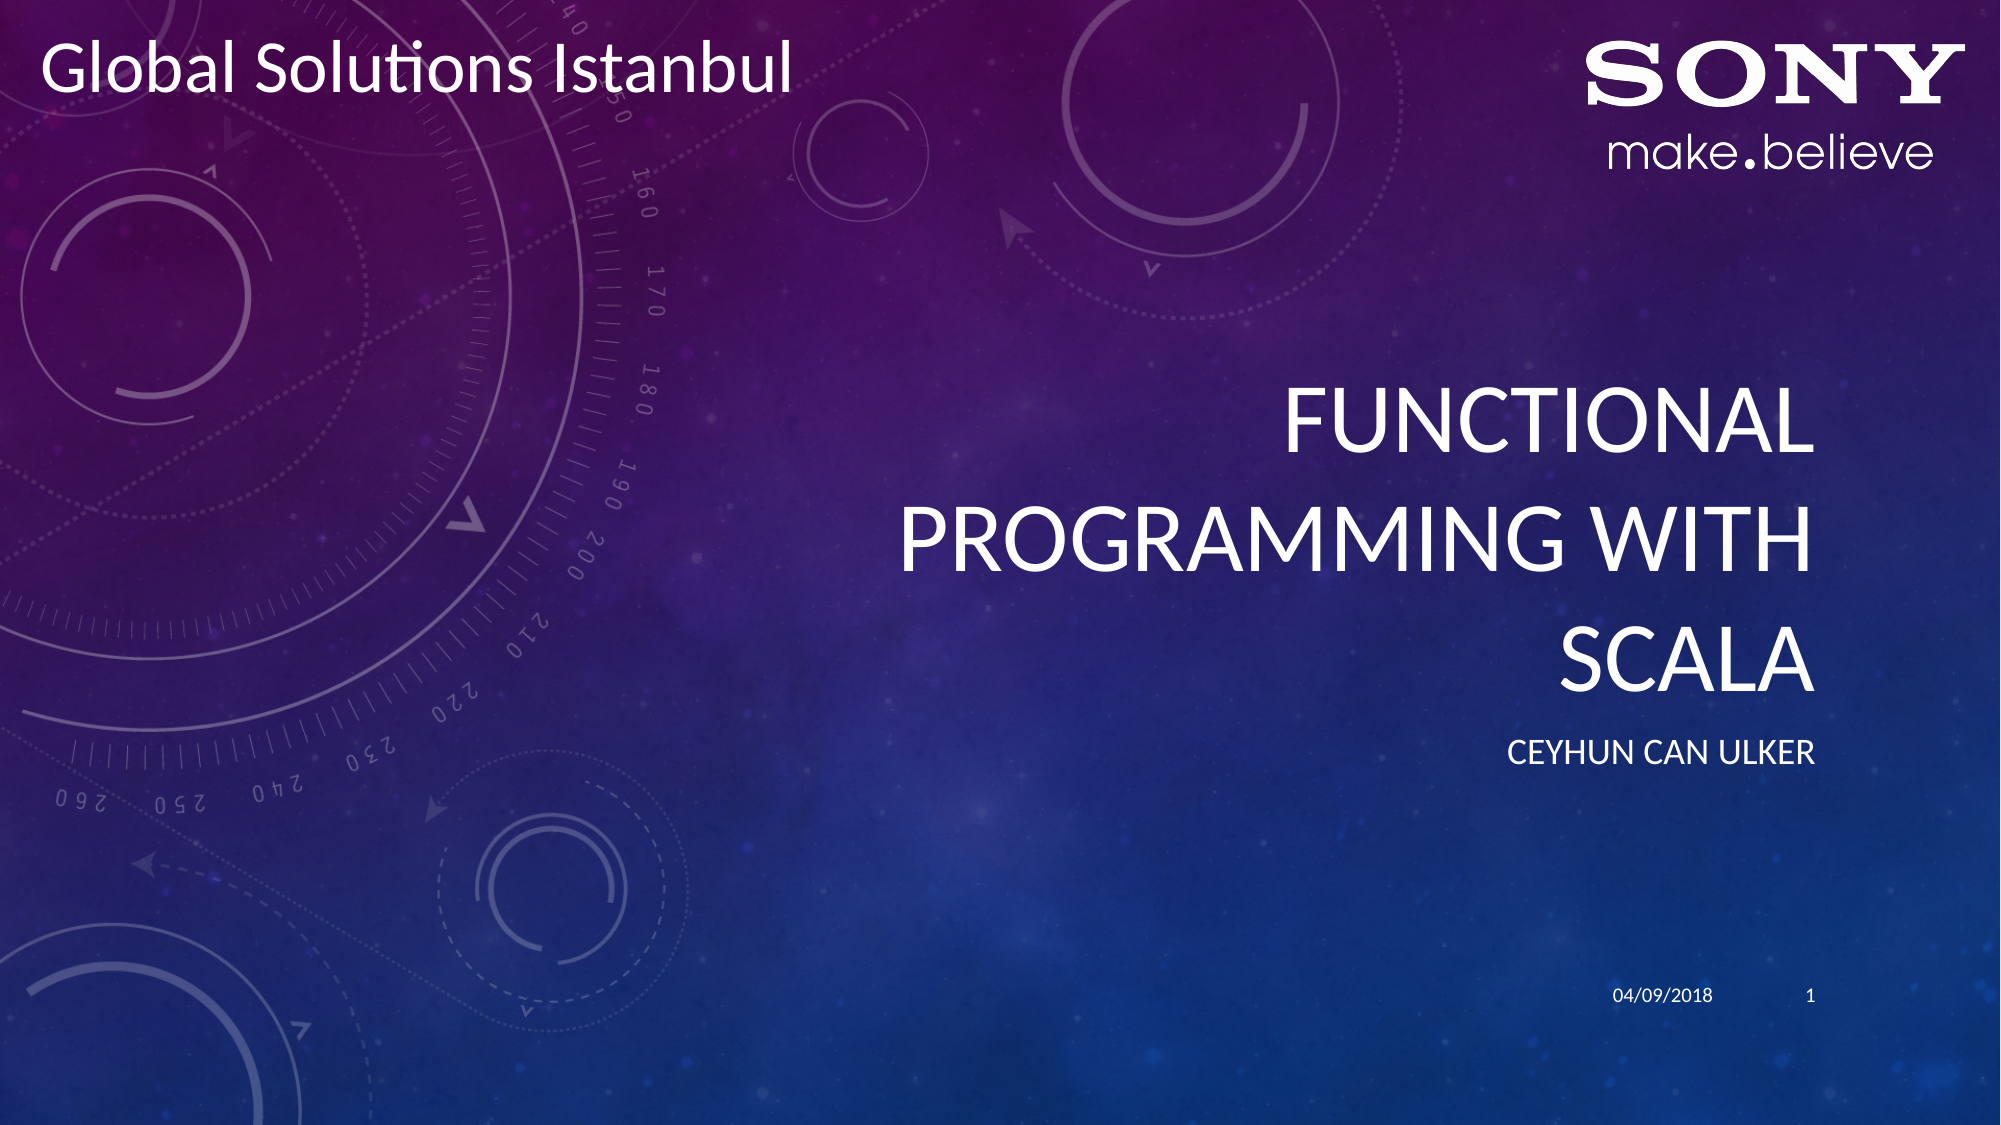

# Functional Programming With Scala
Ceyhun Can ULKER
04/09/2018
1